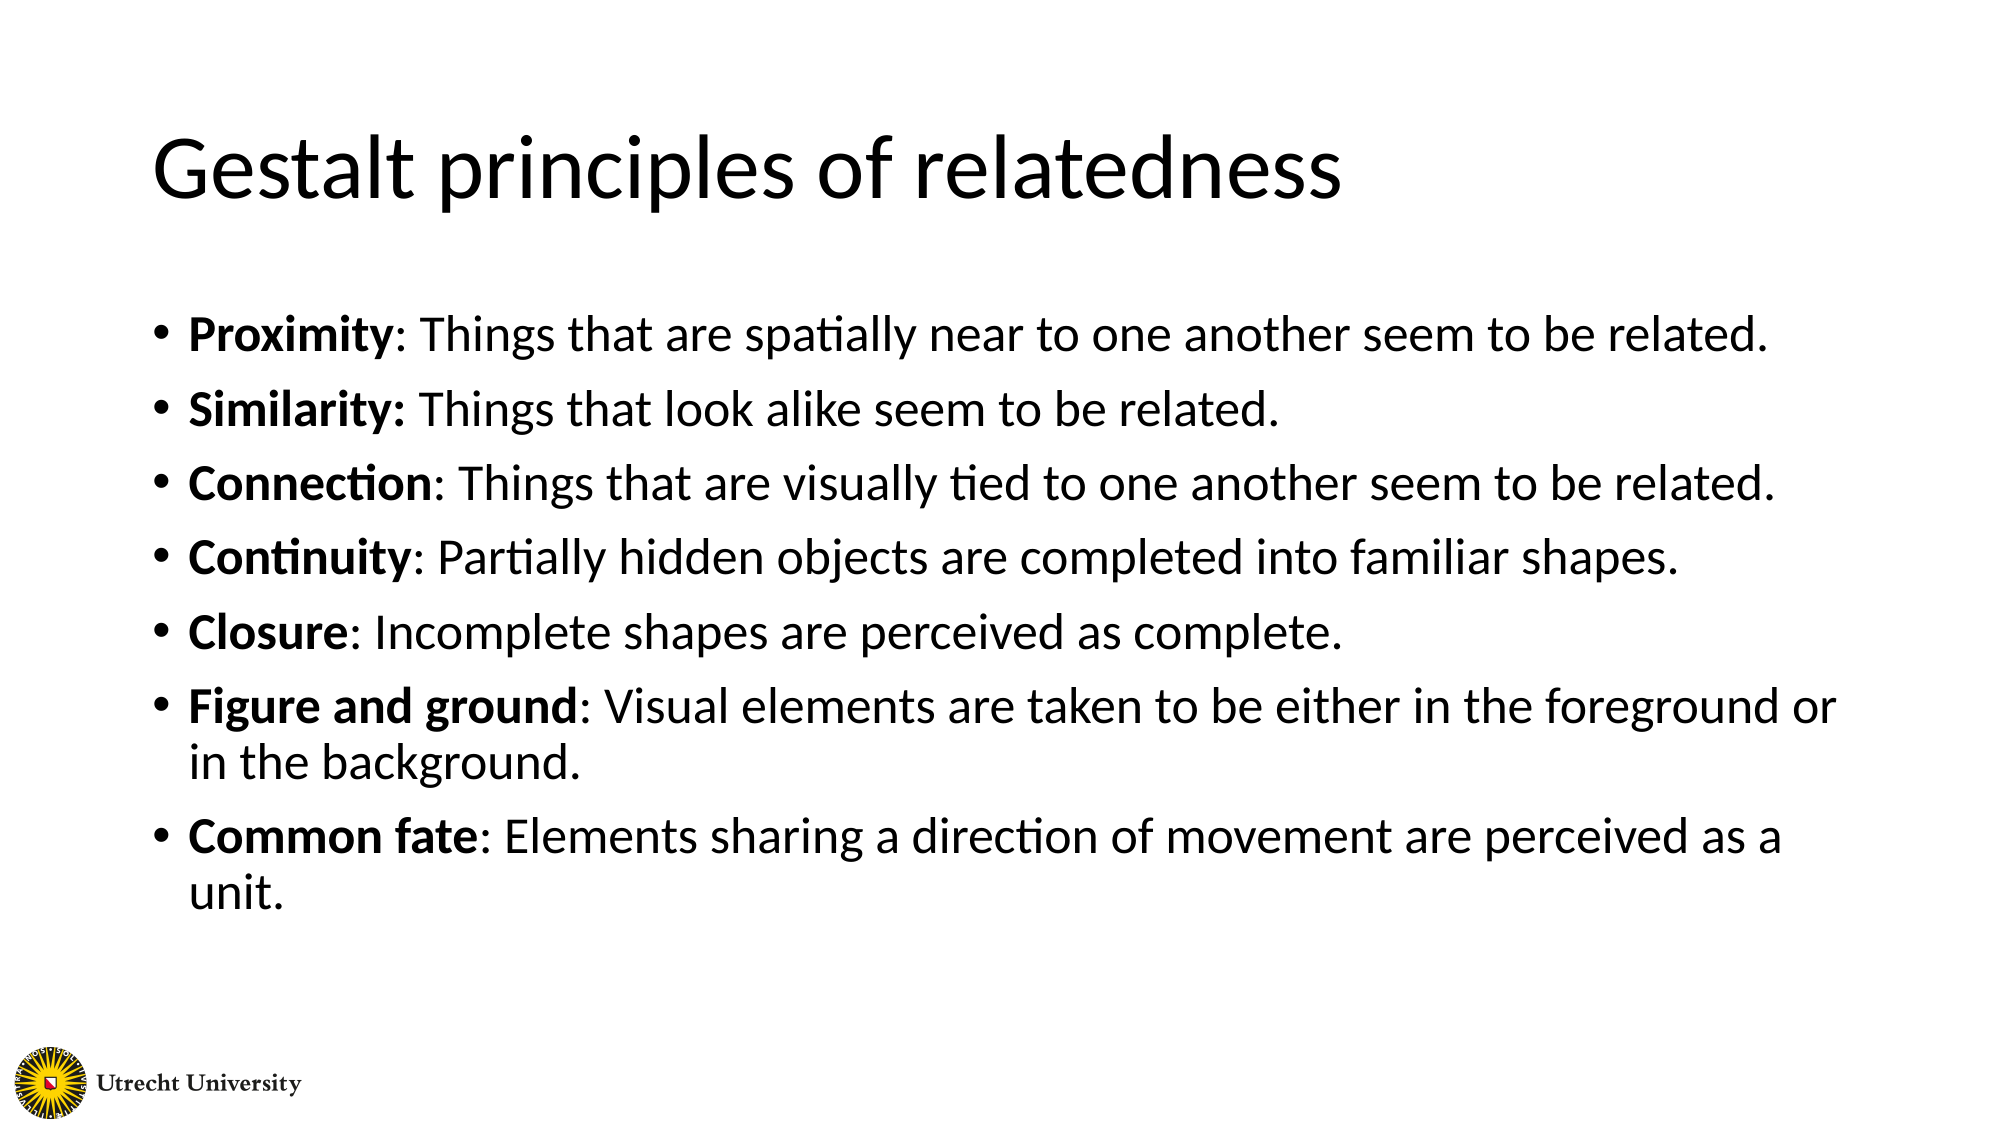

# Gestalt principles of relatedness
Proximity: Things that are spatially near to one another seem to be related.
Similarity: Things that look alike seem to be related.
Connection: Things that are visually tied to one another seem to be related.
Continuity: Partially hidden objects are completed into familiar shapes.
Closure: Incomplete shapes are perceived as complete.
Figure and ground: Visual elements are taken to be either in the foreground or in the background.
Common fate: Elements sharing a direction of movement are perceived as a unit.